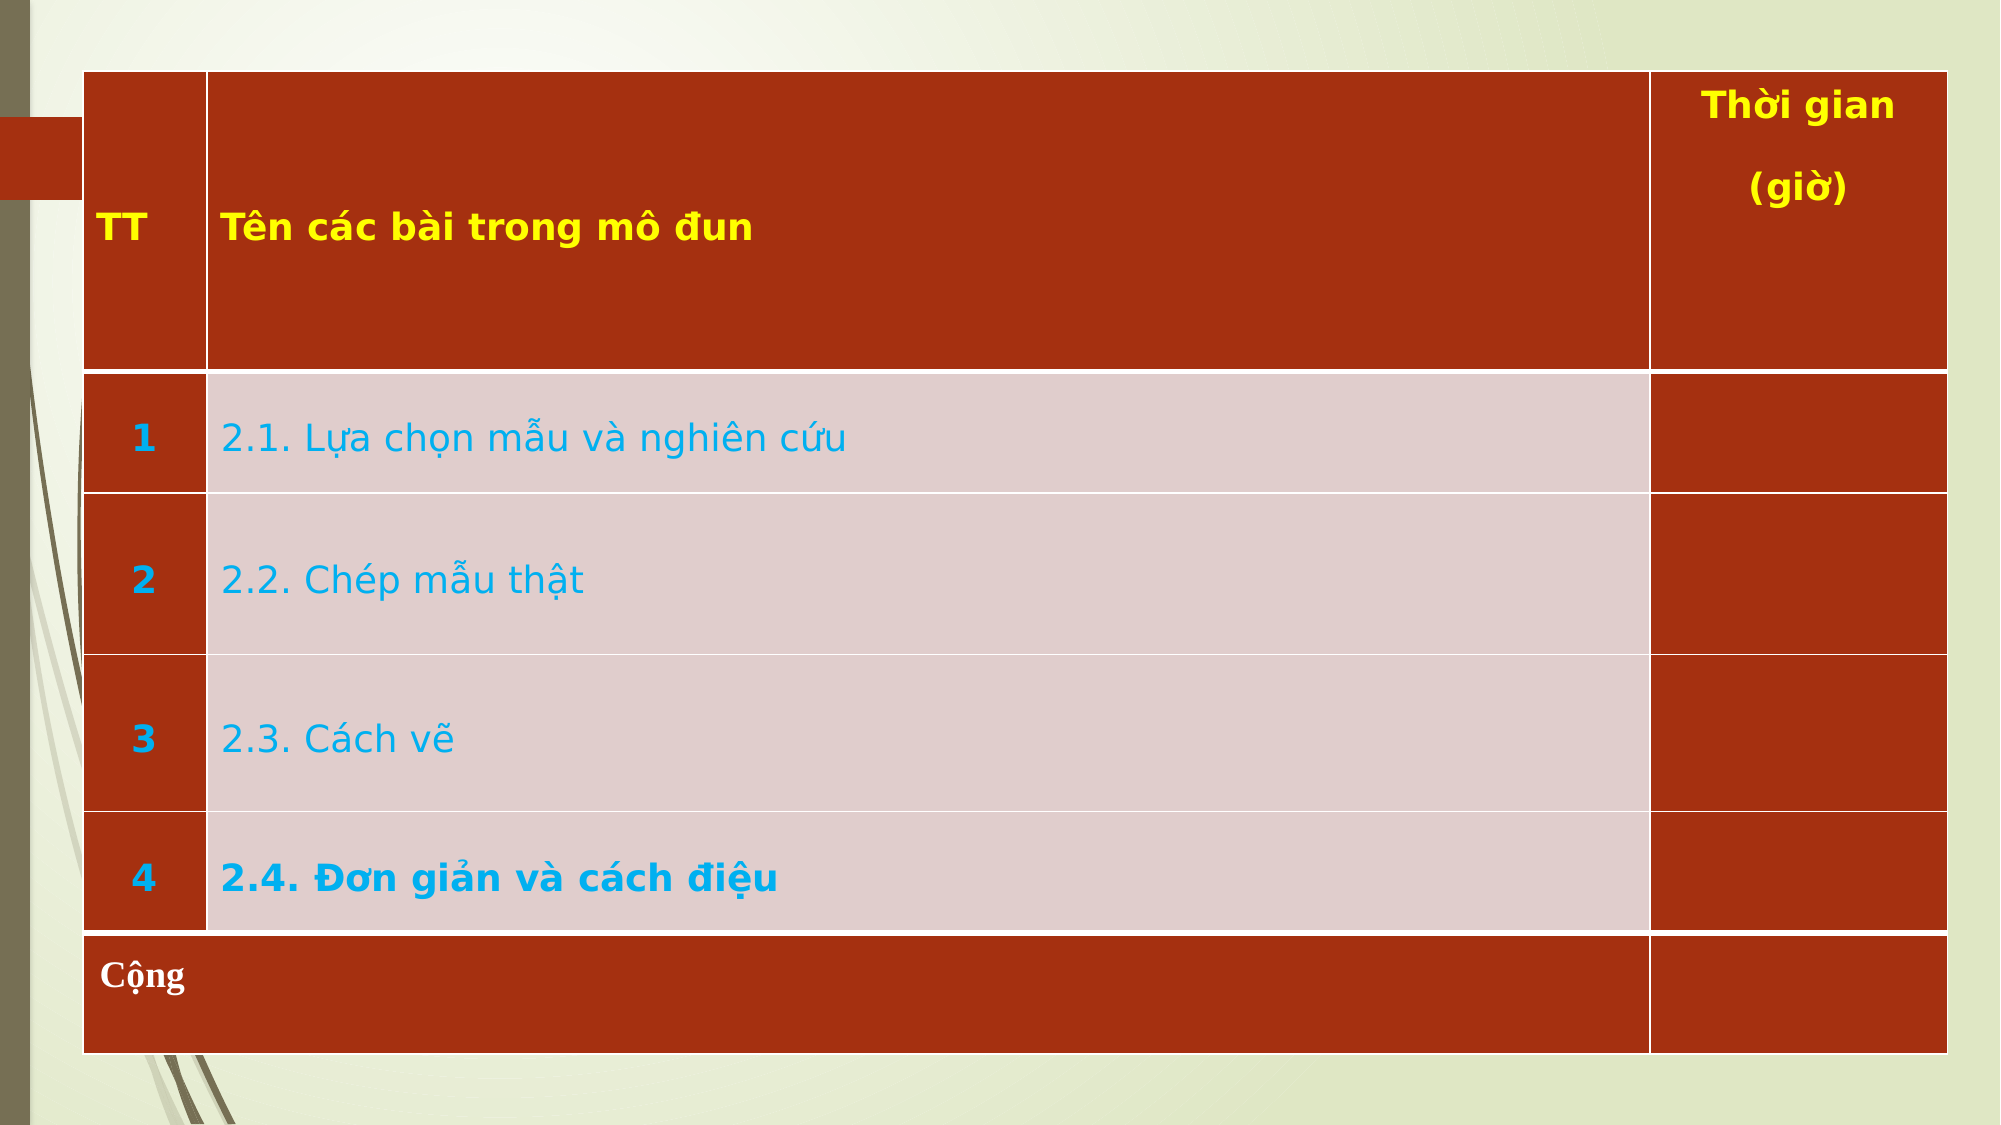

| TT | Tên các bài trong mô đun | Thời gian (giờ) |
| --- | --- | --- |
| 1 | 2.1. Lựa chọn mẫu và nghiên cứu |  |
| 2 | 2.2. Chép mẫu thật |  |
| 3 | 2.3. Cách vẽ |  |
| 4 | 2.4. Đơn giản và cách điệu |  |
| Cộng |  |  |